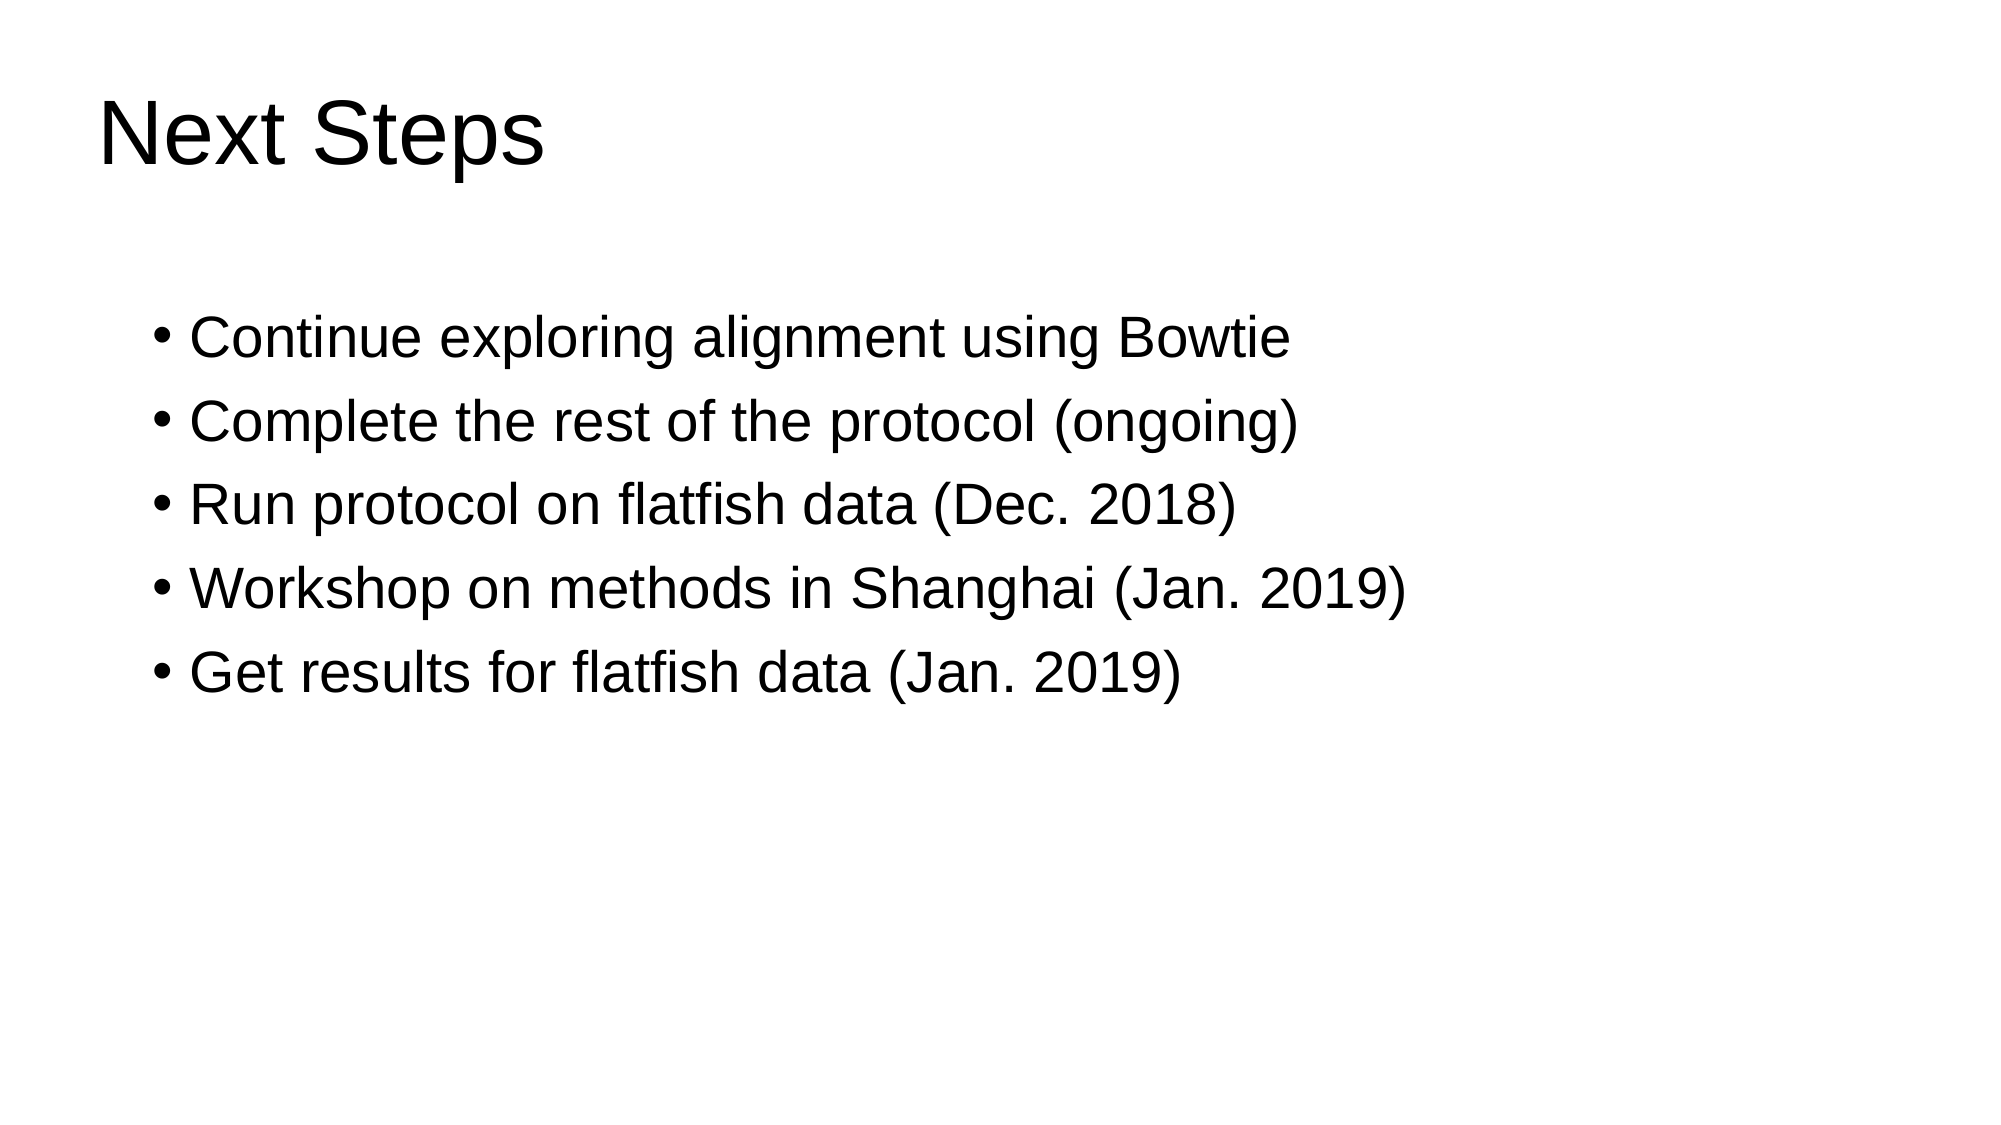

Next Steps
Continue exploring alignment using Bowtie
Complete the rest of the protocol (ongoing)
Run protocol on flatfish data (Dec. 2018)
Workshop on methods in Shanghai (Jan. 2019)
Get results for flatfish data (Jan. 2019)